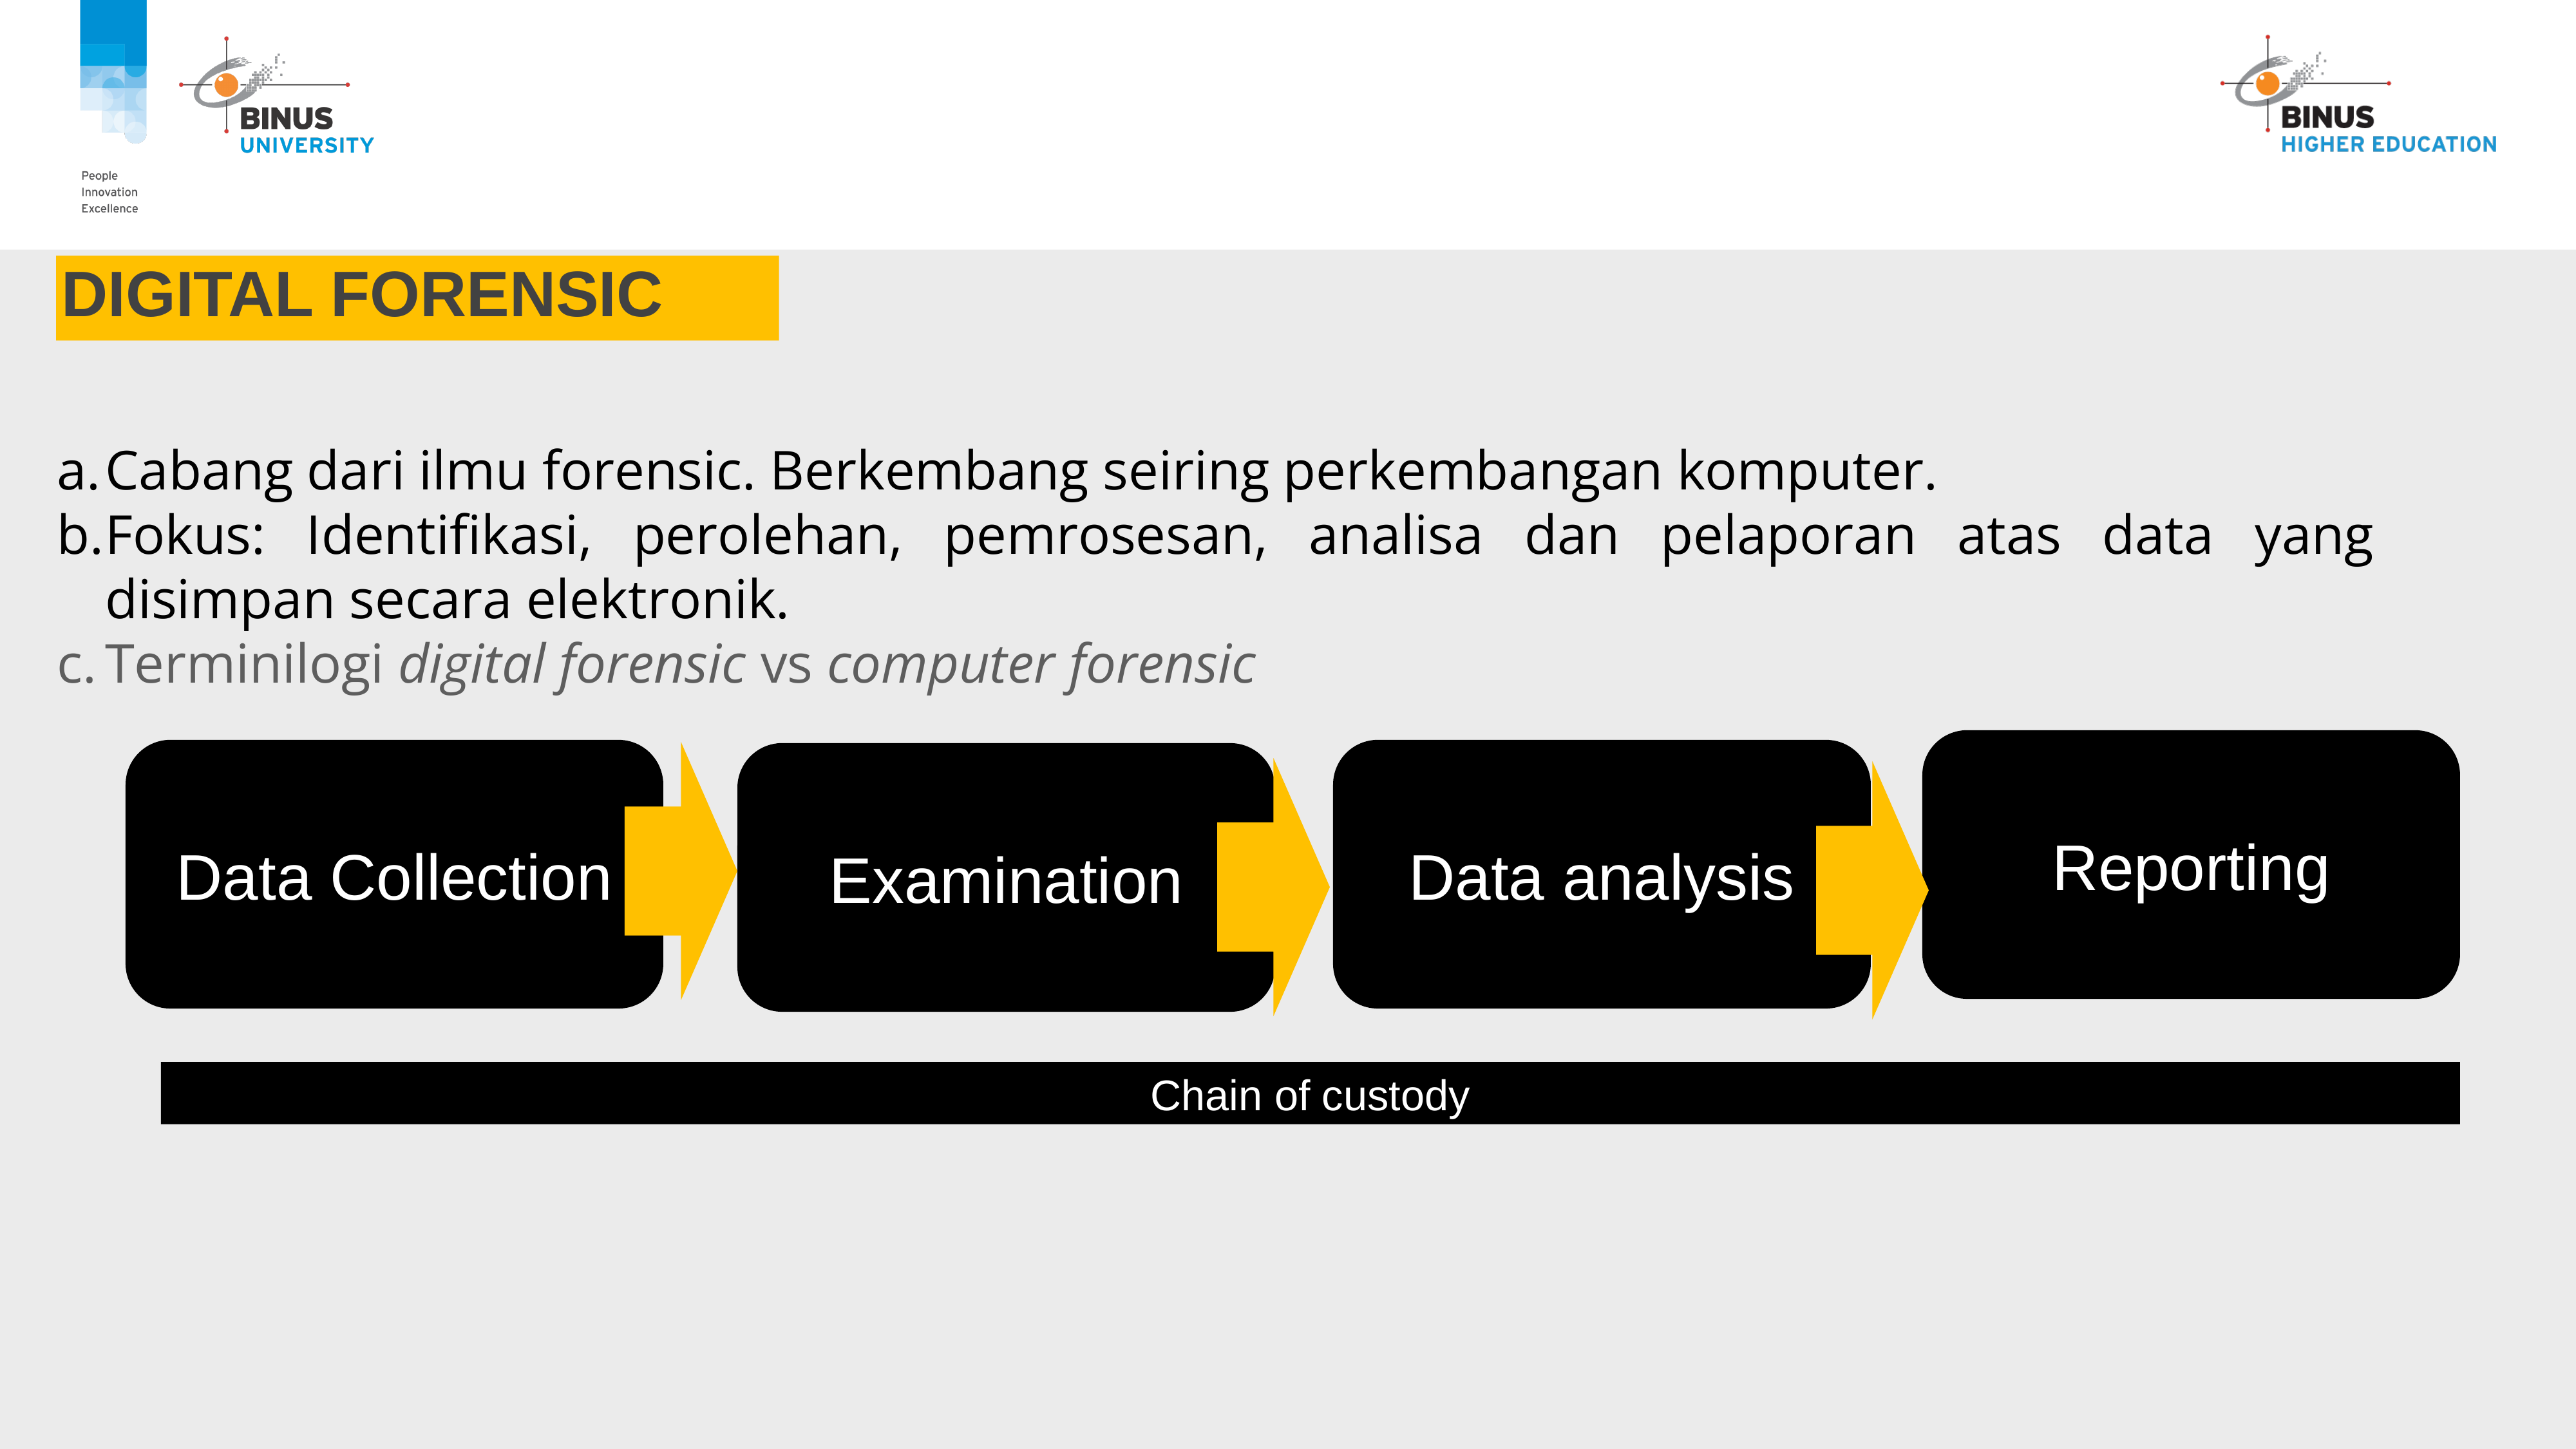

DIGITAL FORENSIC
Cabang dari ilmu forensic. Berkembang seiring perkembangan komputer.
Fokus: Identifikasi, perolehan, pemrosesan, analisa dan pelaporan atas data yang disimpan secara elektronik.
Terminilogi digital forensic vs computer forensic

Reporting

Data Collection

Data analysis

Examination

Chain of custody